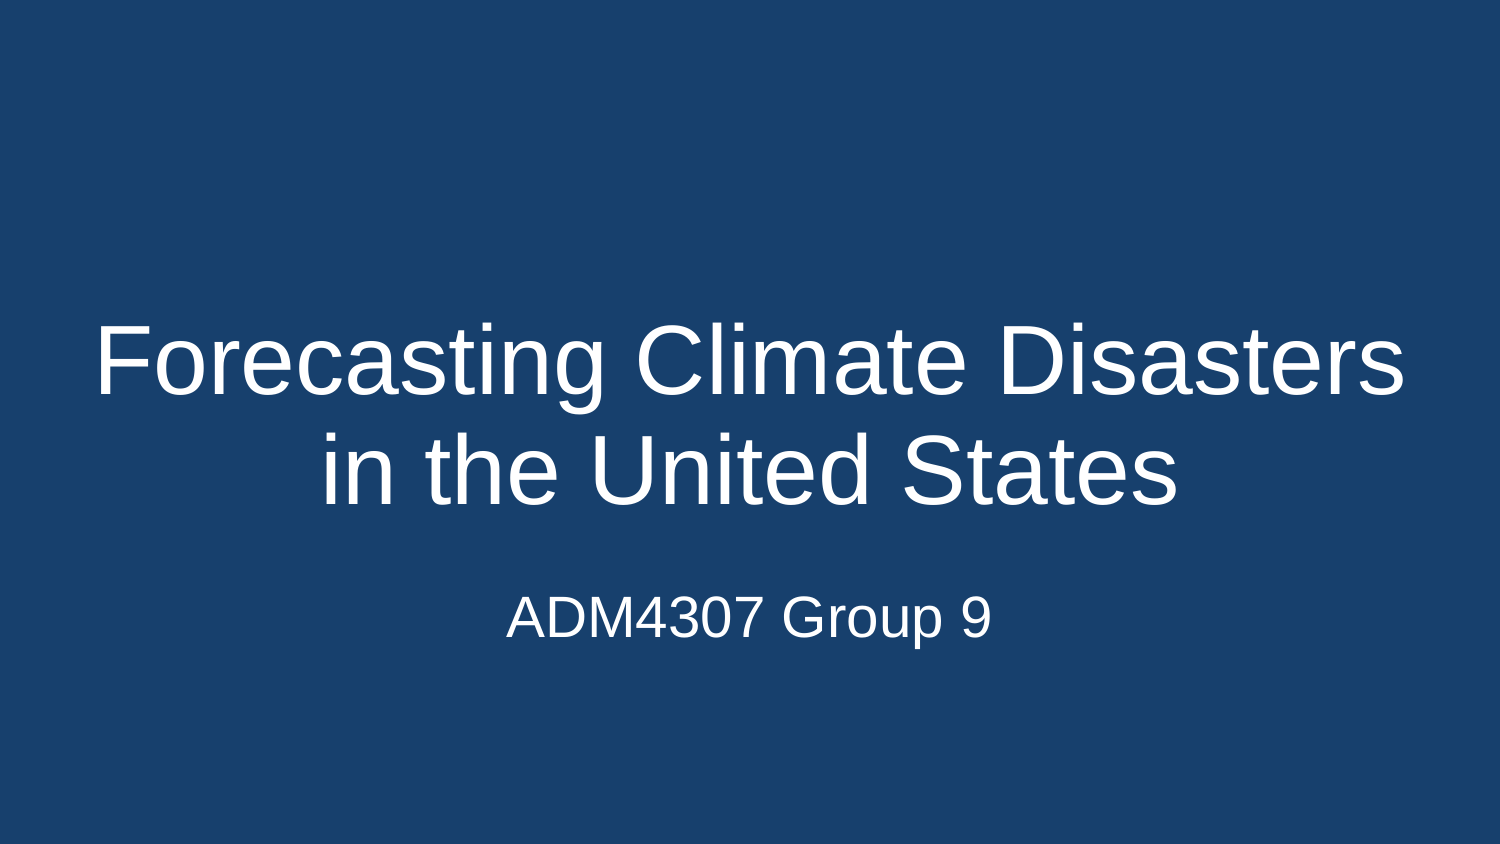

# Forecasting Climate Disasters in the United States
ADM4307 Group 9